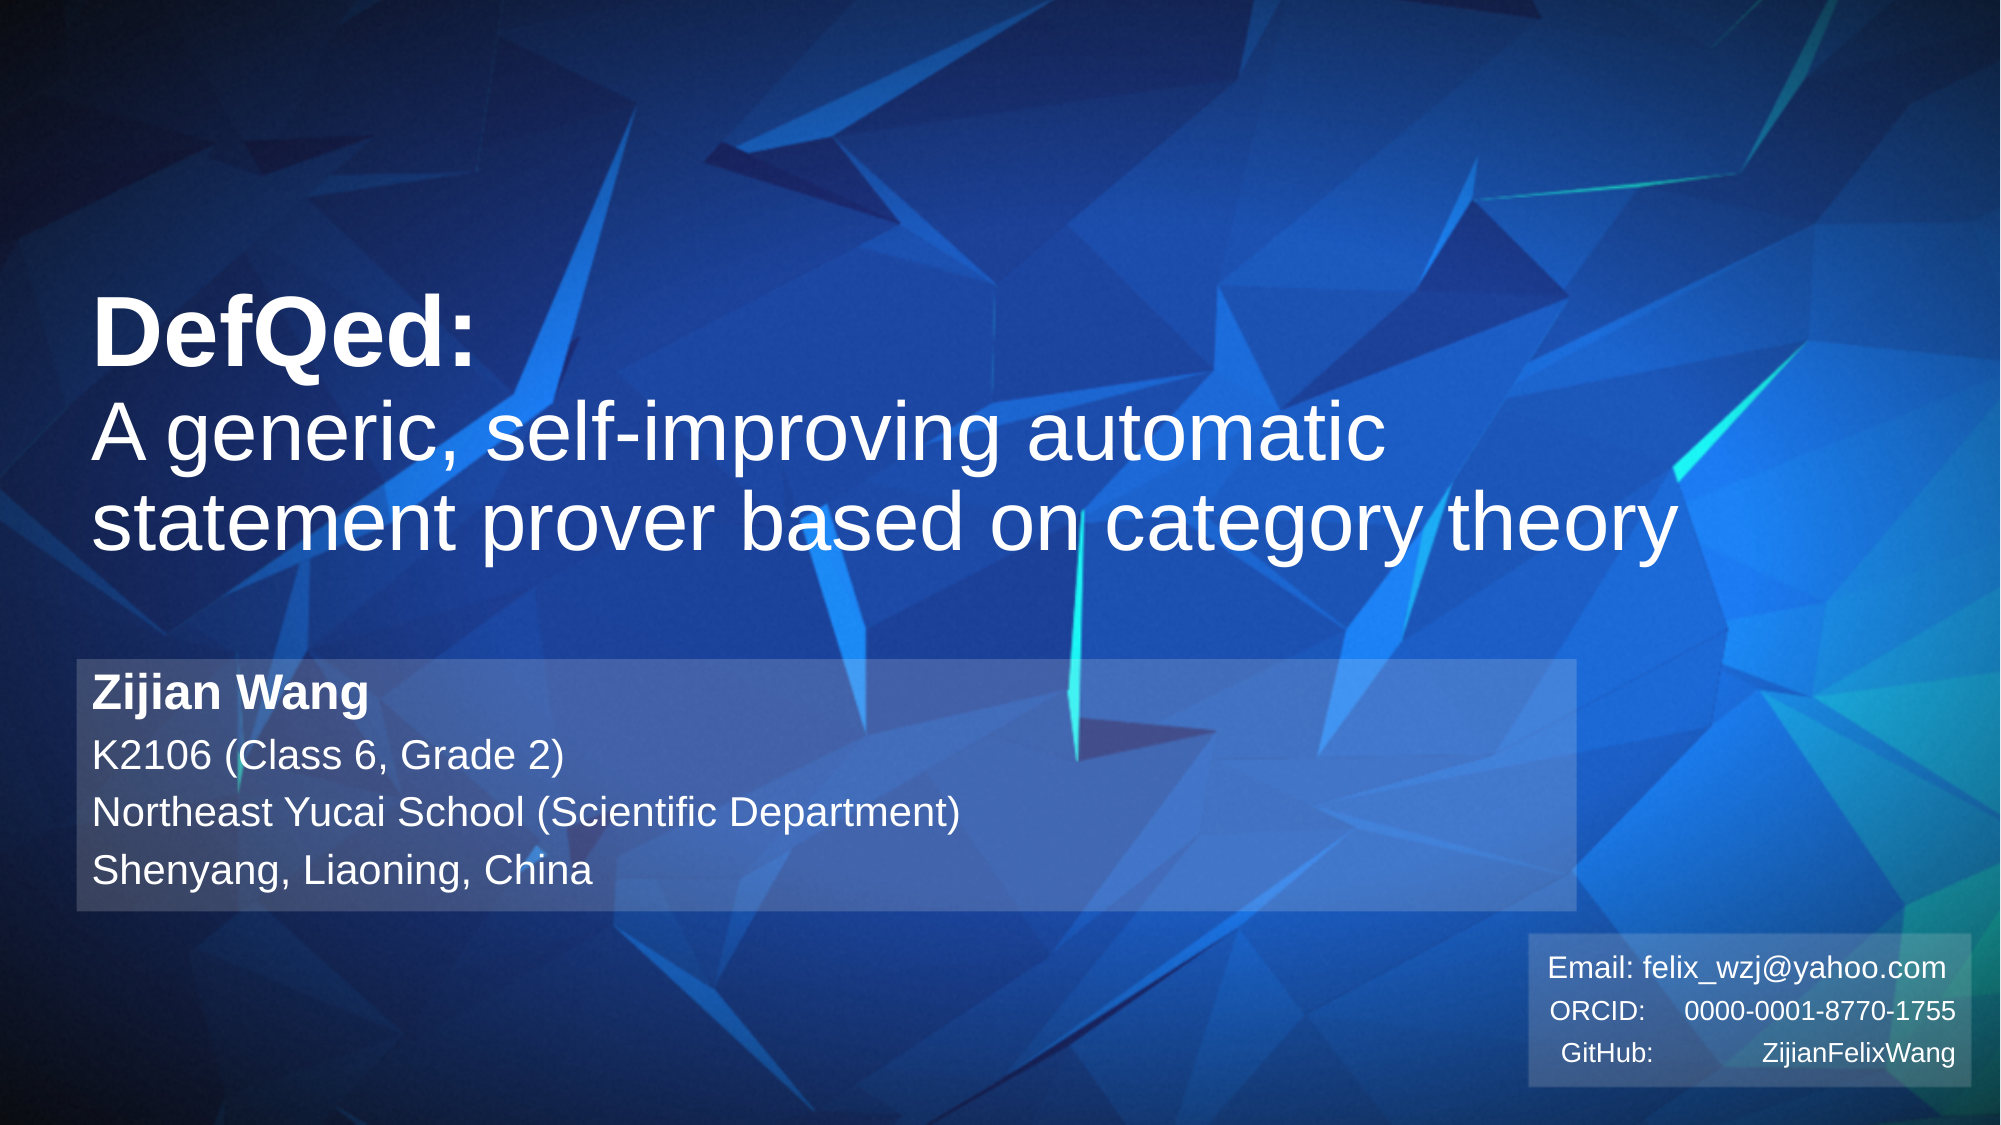

# DefQed: A generic, self-improving automatic statement prover based on category theory
Zijian Wang
K2106 (Class 6, Grade 2)
Northeast Yucai School (Scientific Department)
Shenyang, Liaoning, China
Email: felix_wzj@yahoo.com
ORCID:     0000-0001-8770-1755
GitHub:              ZijianFelixWang